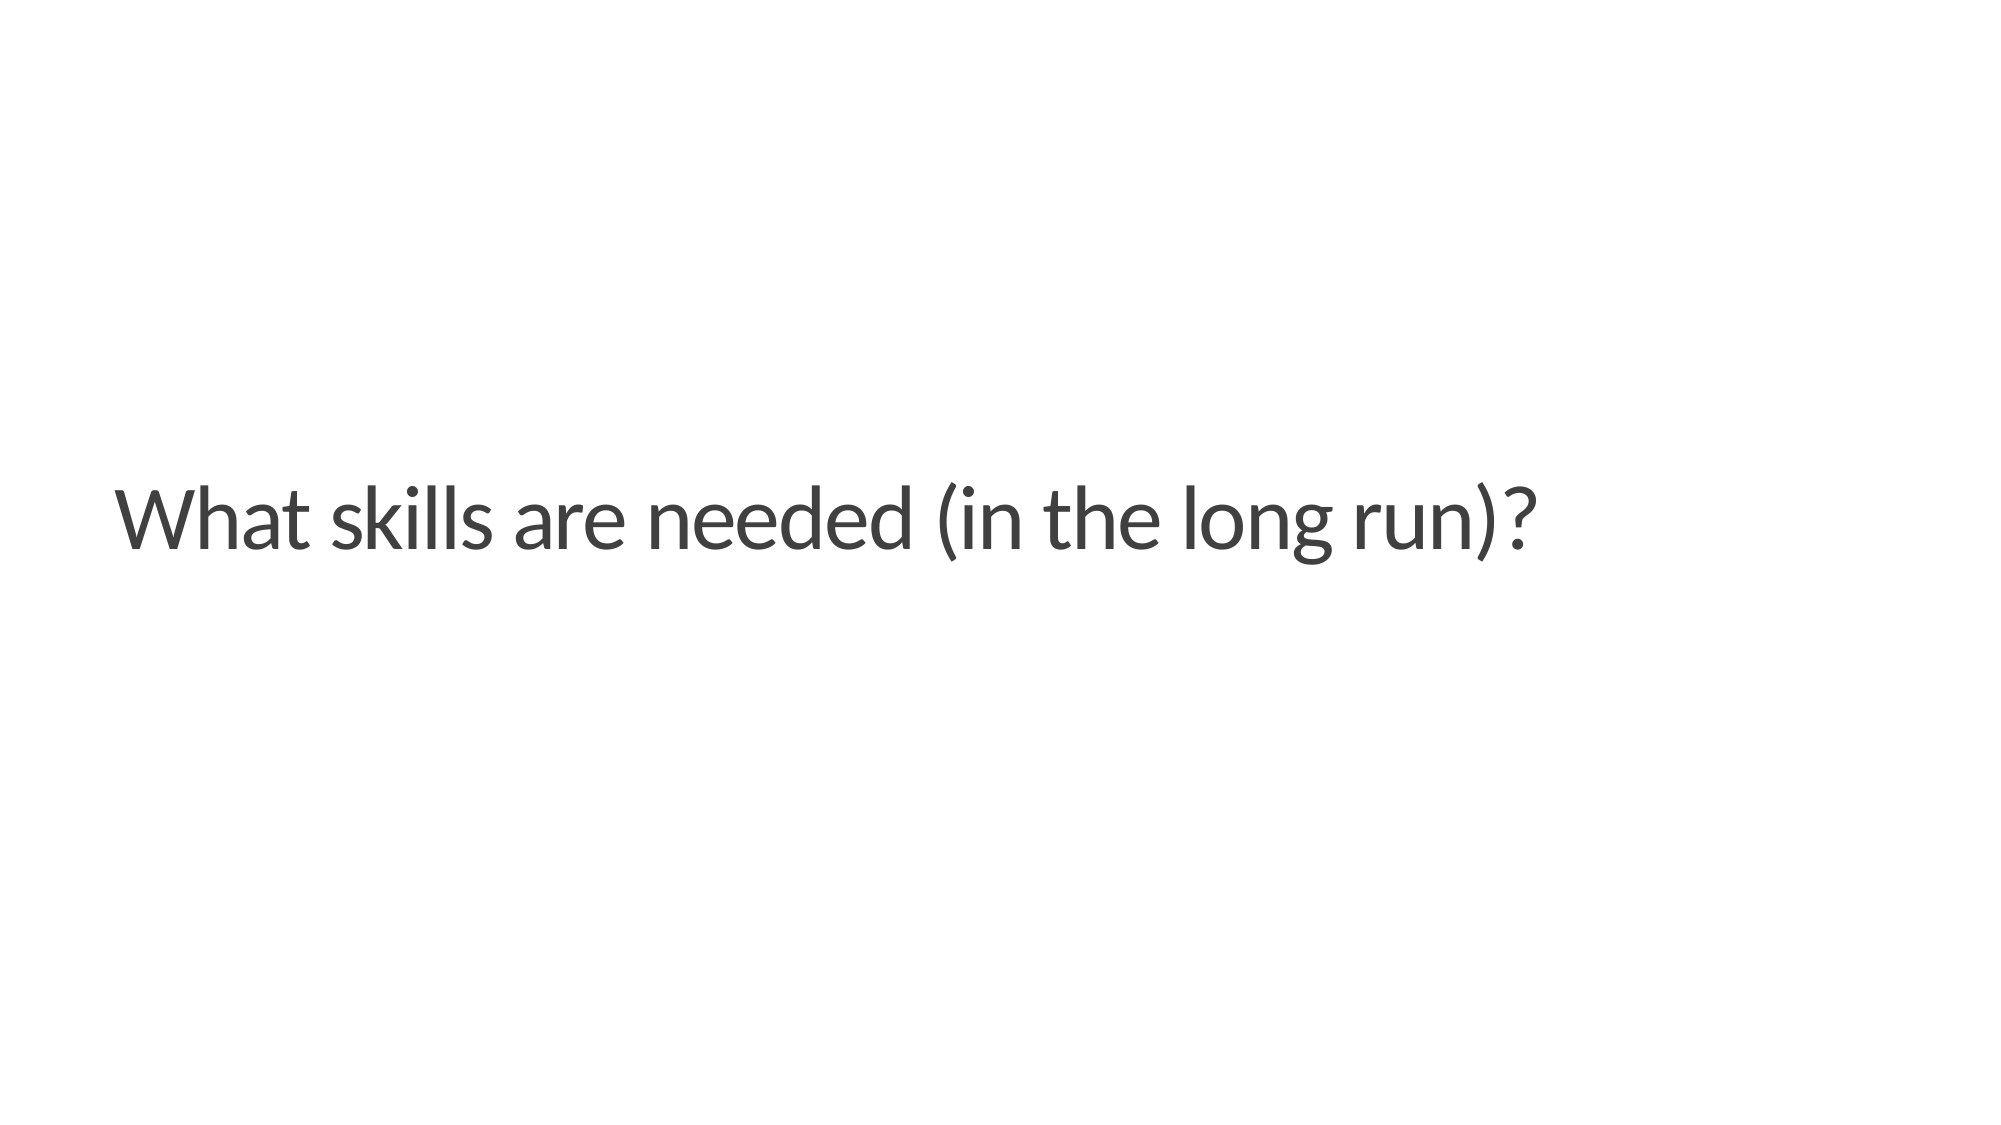

# What skills are needed (in the long run)?